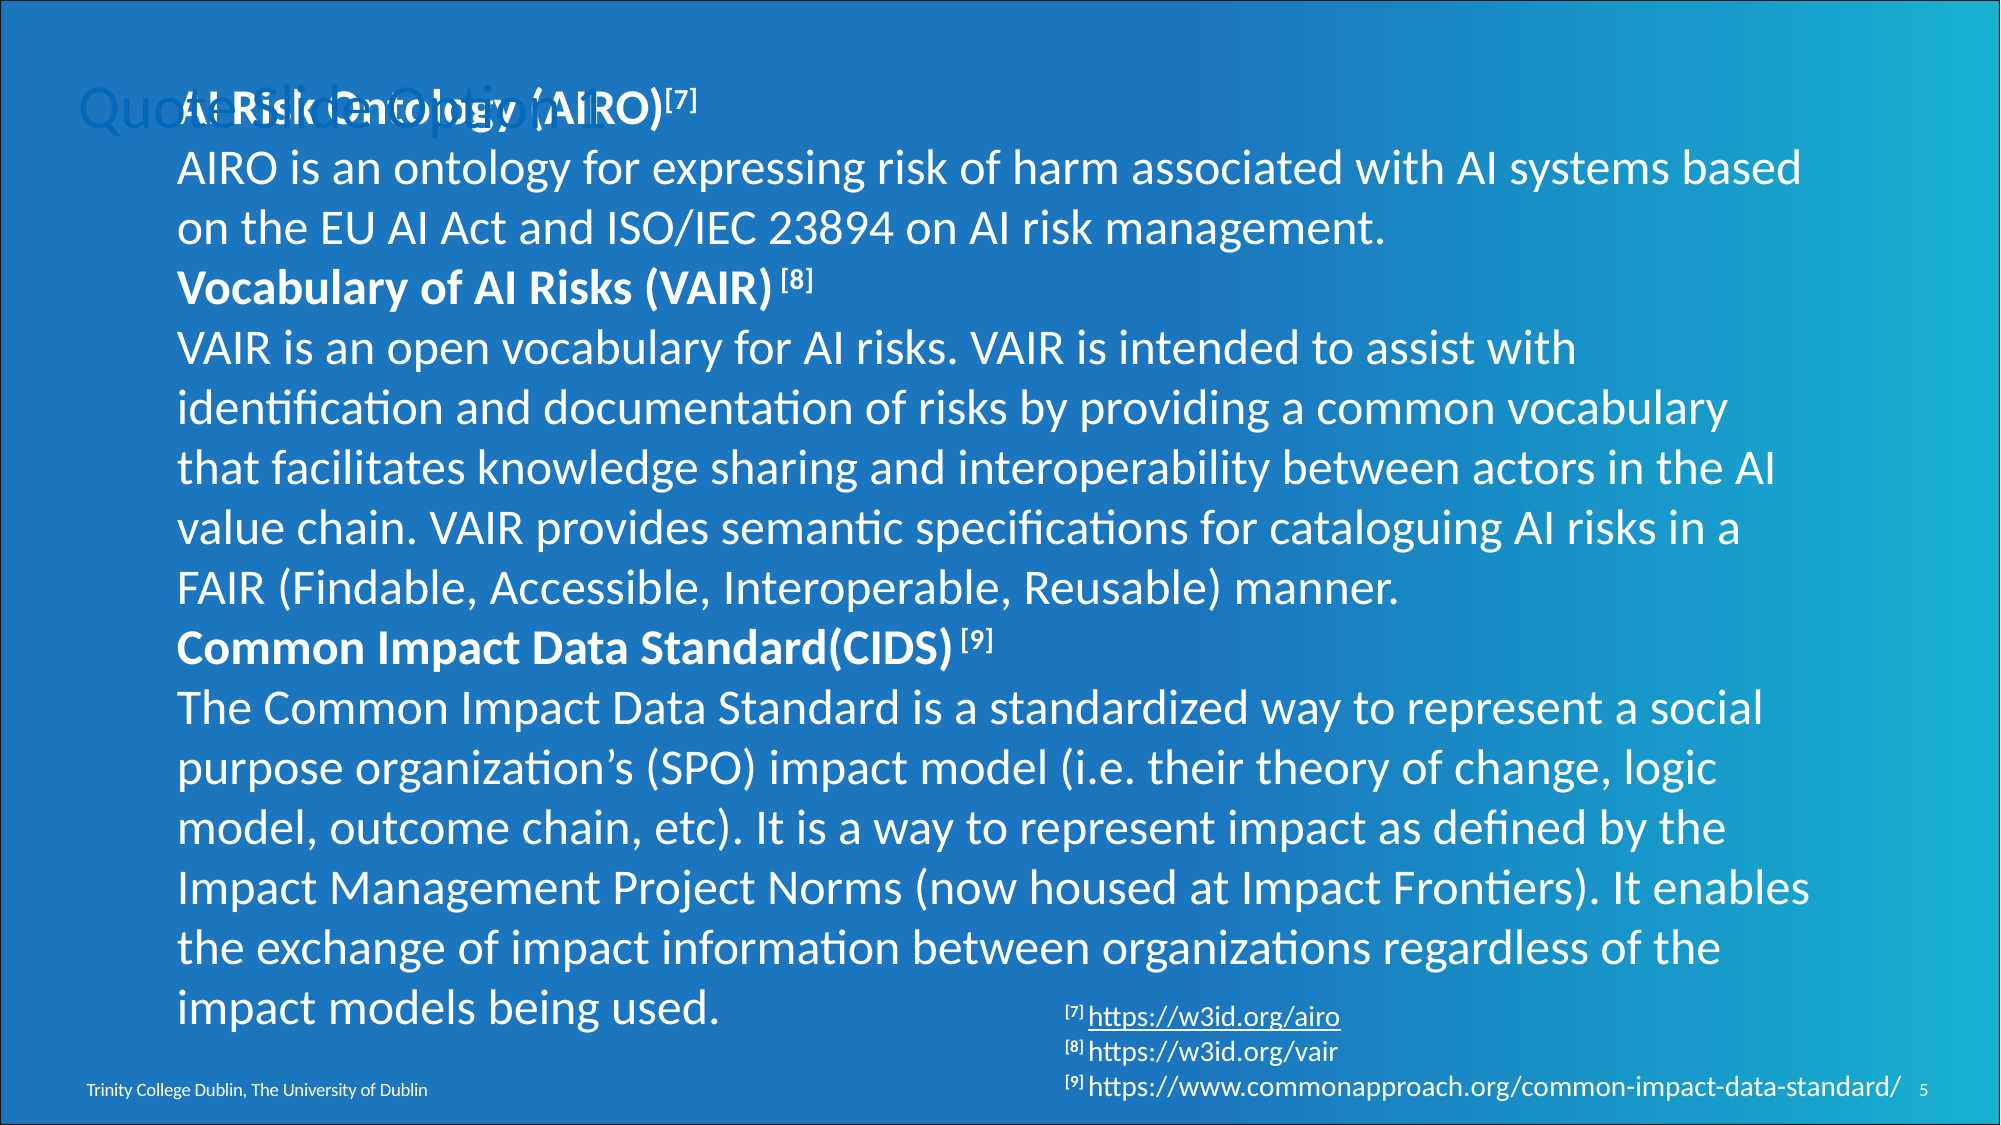

Quote Slide Option 1
AI Risk Ontology (AIRO)[7]
AIRO is an ontology for expressing risk of harm associated with AI systems based on the EU AI Act and ISO/IEC 23894 on AI risk management.
Vocabulary of AI Risks (VAIR) [8]
VAIR is an open vocabulary for AI risks. VAIR is intended to assist with identification and documentation of risks by providing a common vocabulary that facilitates knowledge sharing and interoperability between actors in the AI value chain. VAIR provides semantic specifications for cataloguing AI risks in a FAIR (Findable, Accessible, Interoperable, Reusable) manner.
Common Impact Data Standard(CIDS) [9]
The Common Impact Data Standard is a standardized way to represent a social purpose organization’s (SPO) impact model (i.e. their theory of change, logic model, outcome chain, etc). It is a way to represent impact as defined by the Impact Management Project Norms (now housed at Impact Frontiers). It enables the exchange of impact information between organizations regardless of the impact models being used.
[7] https://w3id.org/airo
[8] https://w3id.org/vair
[9] https://www.commonapproach.org/common-impact-data-standard/

5